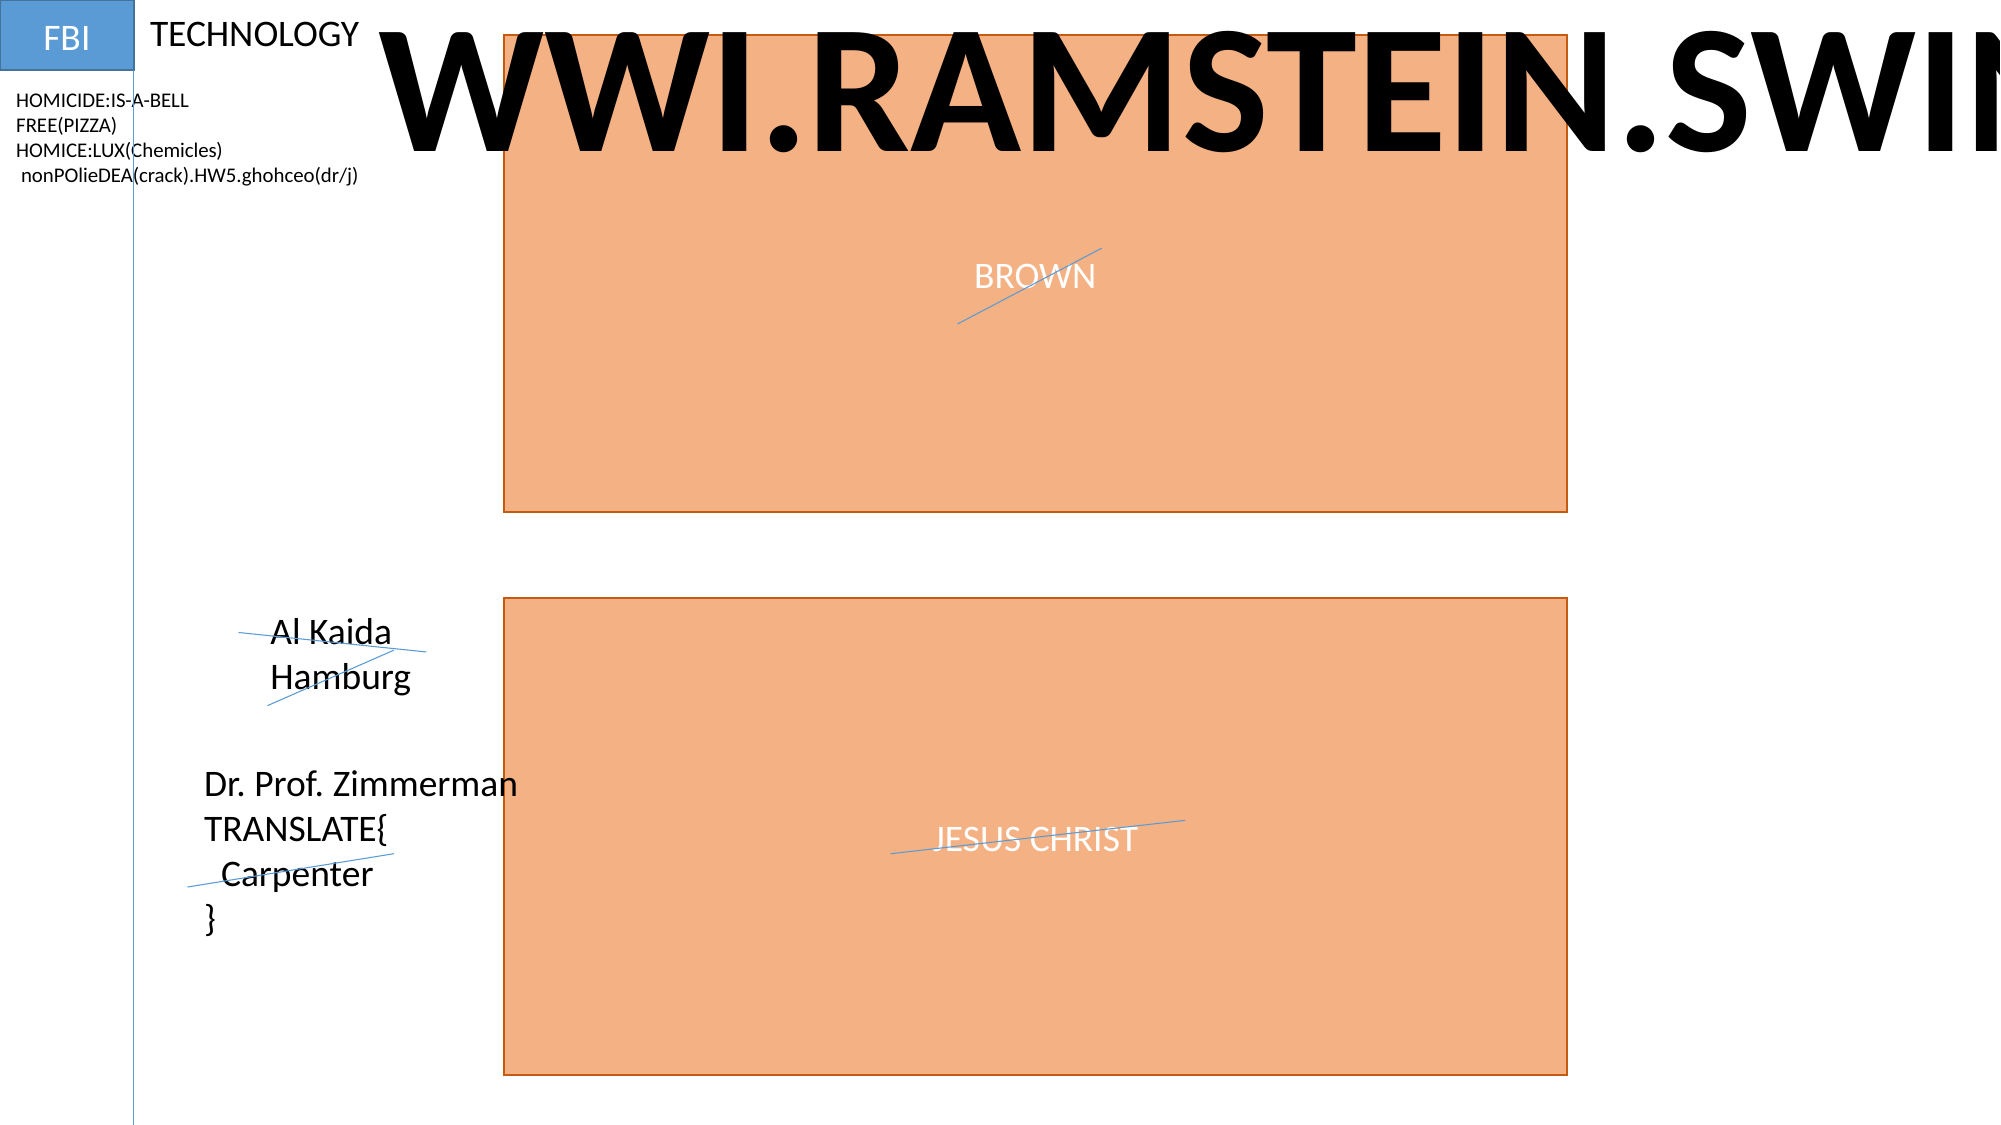

FBI
WWI.RAMSTEIN.SWING
TECHNOLOGY
BROWN
HOMICIDE:IS-A-BELL
FREE(PIZZA)
HOMICE:LUX(Chemicles)
 nonPOlieDEA(crack).HW5.ghohceo(dr/j)
JESUS CHRIST
Al Kaida
Hamburg
Dr. Prof. Zimmerman
TRANSLATE{
  Carpenter
}